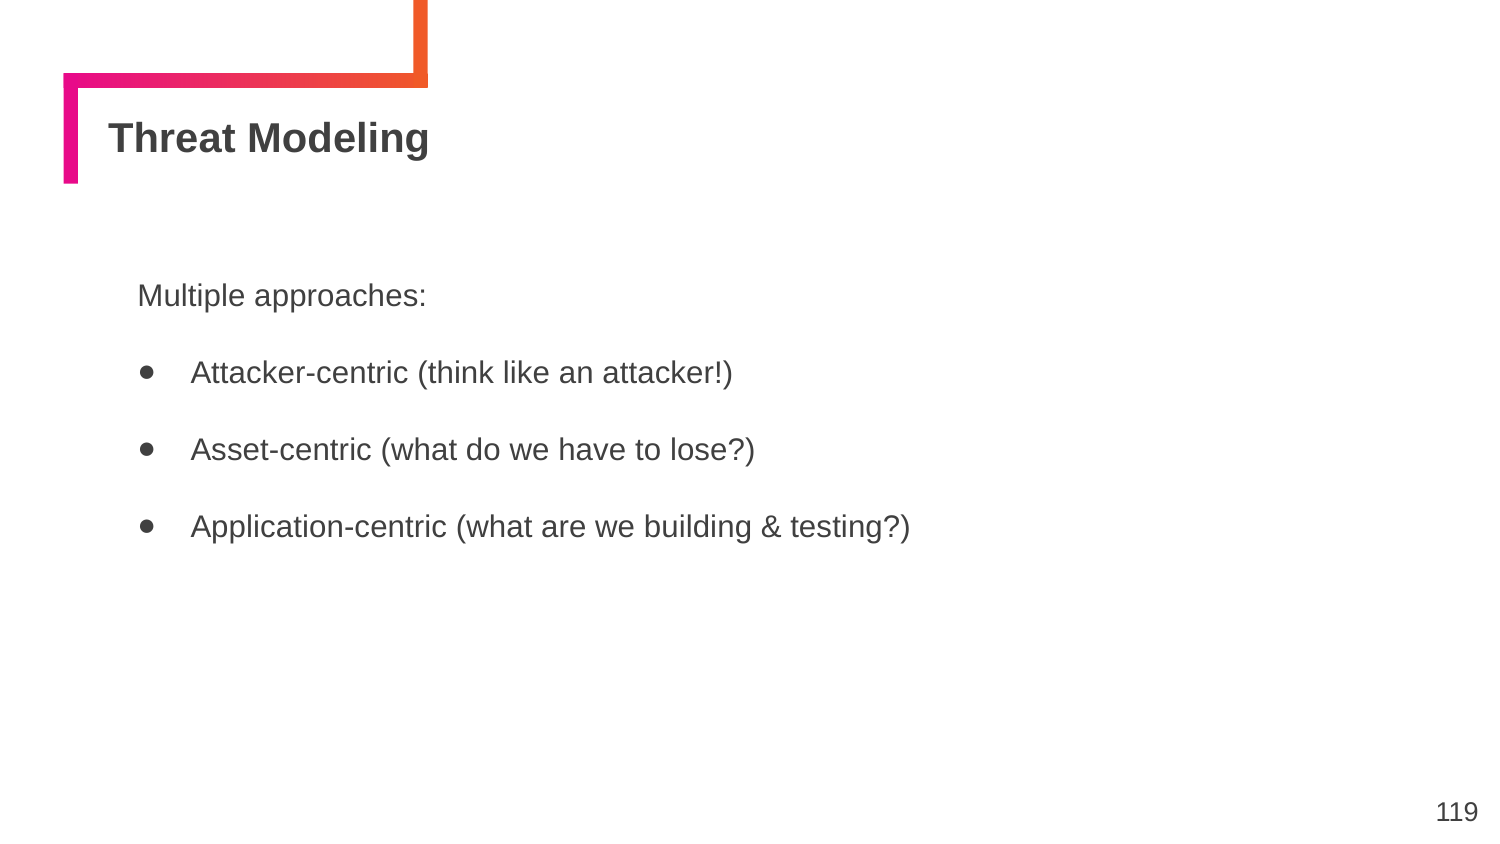

# Threat Modeling
Multiple approaches:
Attacker-centric (think like an attacker!)
Asset-centric (what do we have to lose?)
Application-centric (what are we building & testing?)
119